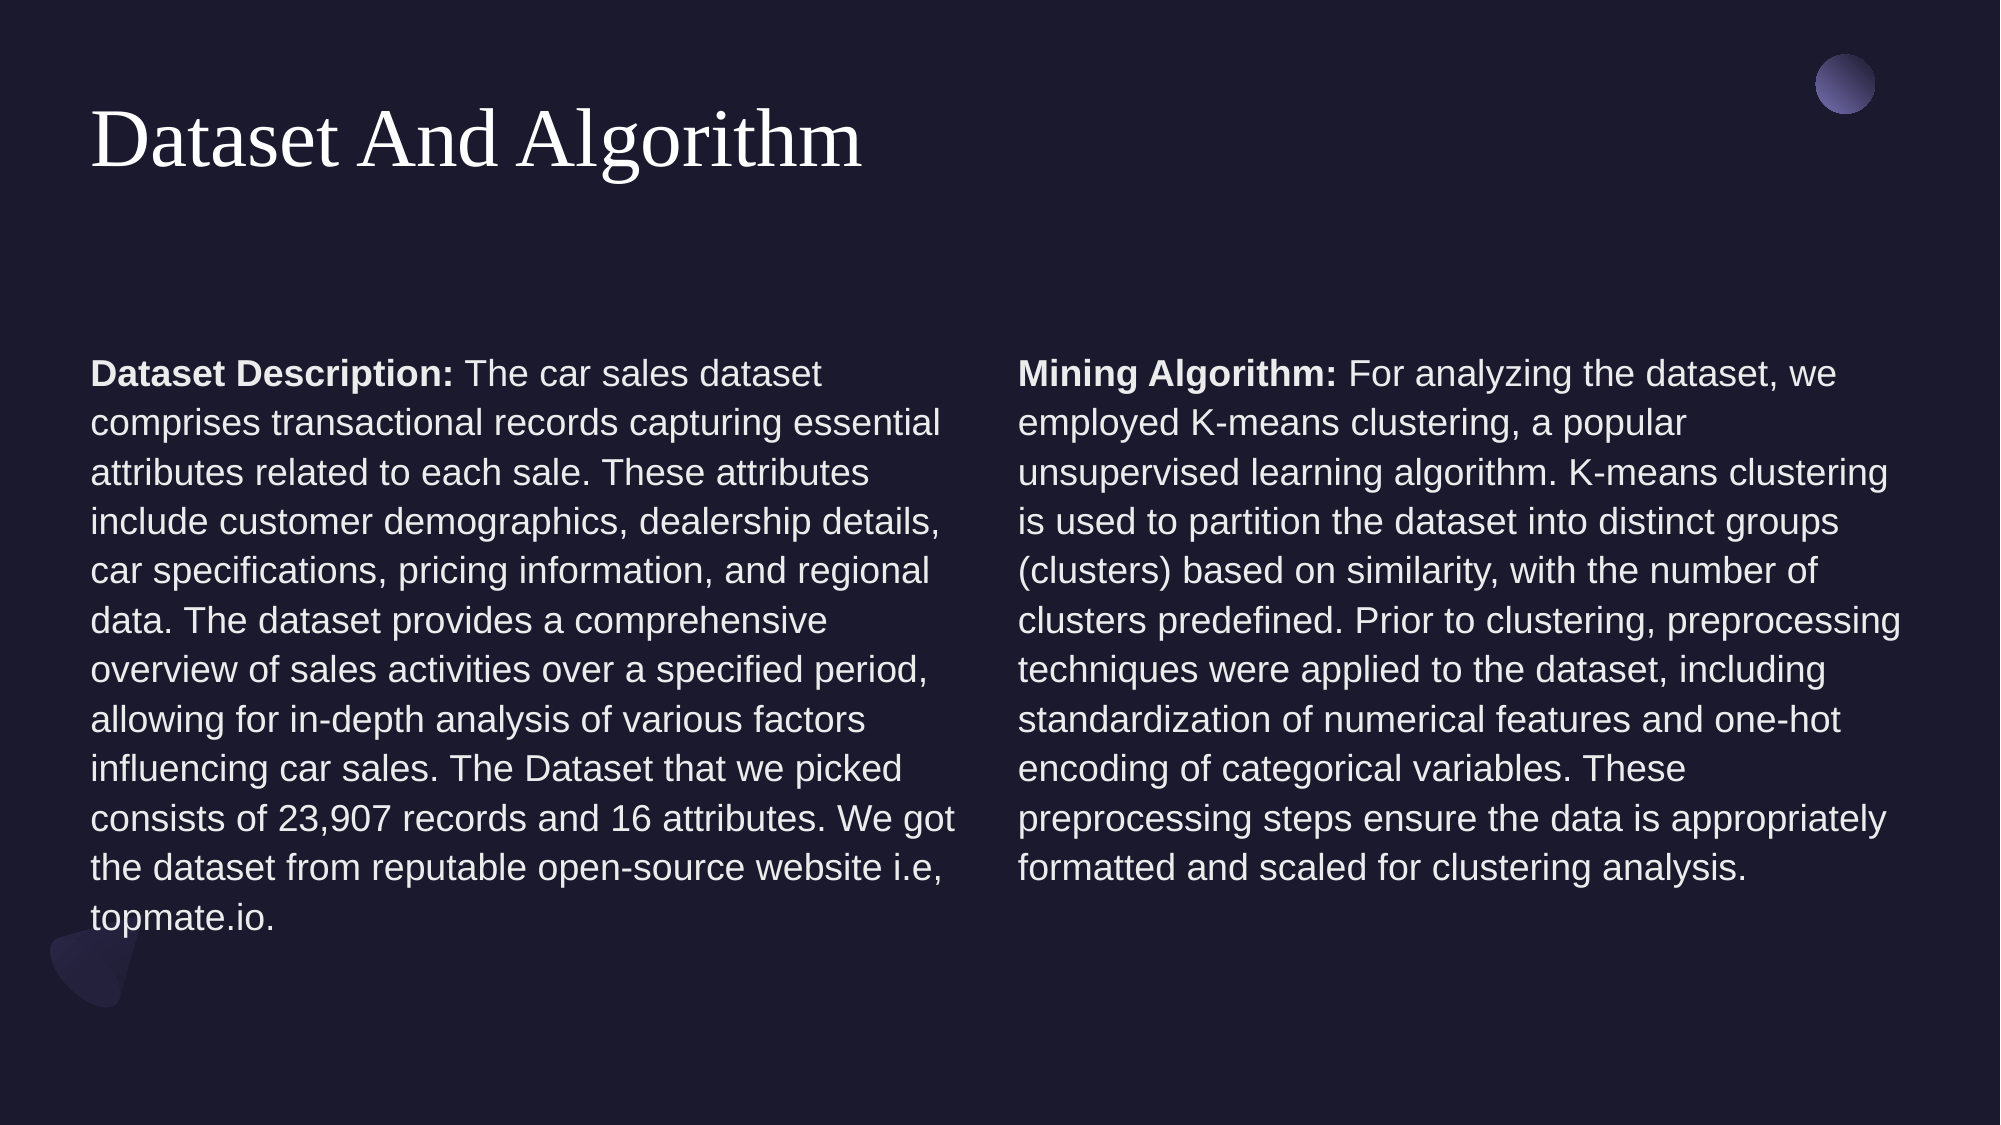

# Dataset And Algorithm
Dataset Description: The car sales dataset comprises transactional records capturing essential attributes related to each sale. These attributes include customer demographics, dealership details, car specifications, pricing information, and regional data. The dataset provides a comprehensive overview of sales activities over a specified period, allowing for in-depth analysis of various factors influencing car sales. The Dataset that we picked consists of 23,907 records and 16 attributes. We got the dataset from reputable open-source website i.e, topmate.io.
Mining Algorithm: For analyzing the dataset, we employed K-means clustering, a popular unsupervised learning algorithm. K-means clustering is used to partition the dataset into distinct groups (clusters) based on similarity, with the number of clusters predefined. Prior to clustering, preprocessing techniques were applied to the dataset, including standardization of numerical features and one-hot encoding of categorical variables. These preprocessing steps ensure the data is appropriately formatted and scaled for clustering analysis.